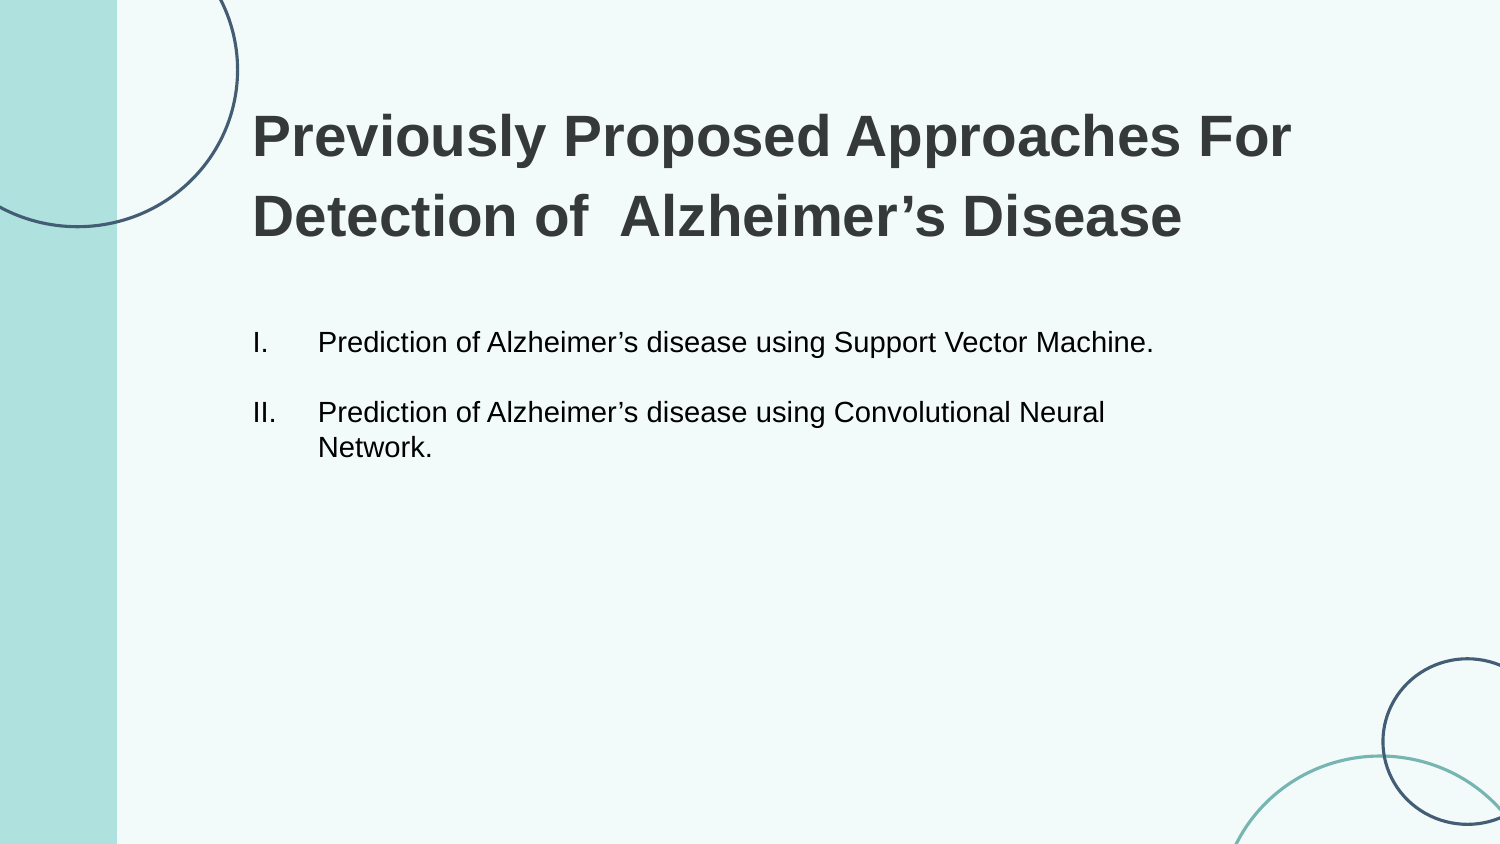

Previously Proposed Approaches For Detection of  Alzheimer’s Disease
Prediction of Alzheimer’s disease using Support Vector Machine.

Prediction of Alzheimer’s disease using Convolutional Neural Network.